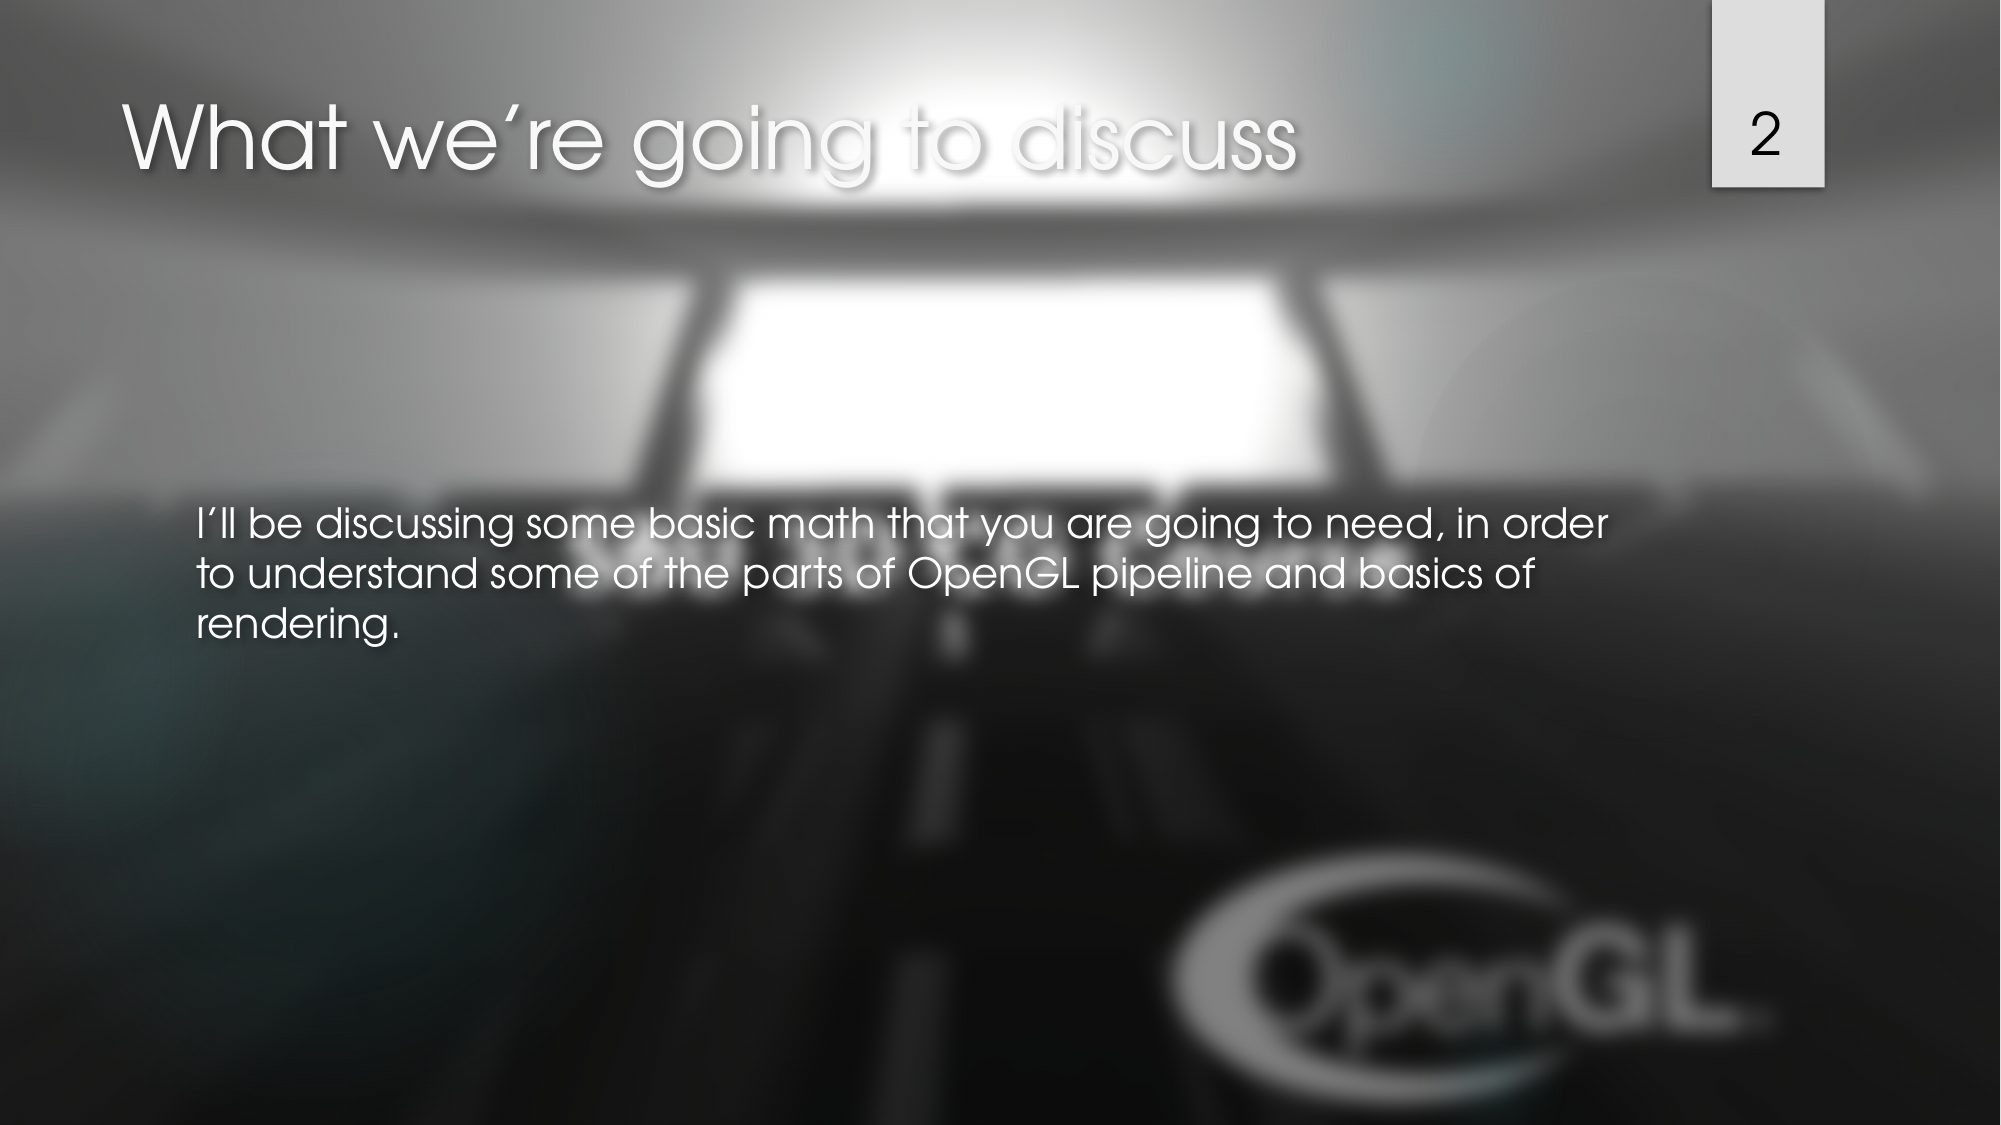

2
# What we’re going to discuss

I’ll be discussing some basic math that you are going to need, in order to understand some of the parts of OpenGL pipeline and basics of rendering.